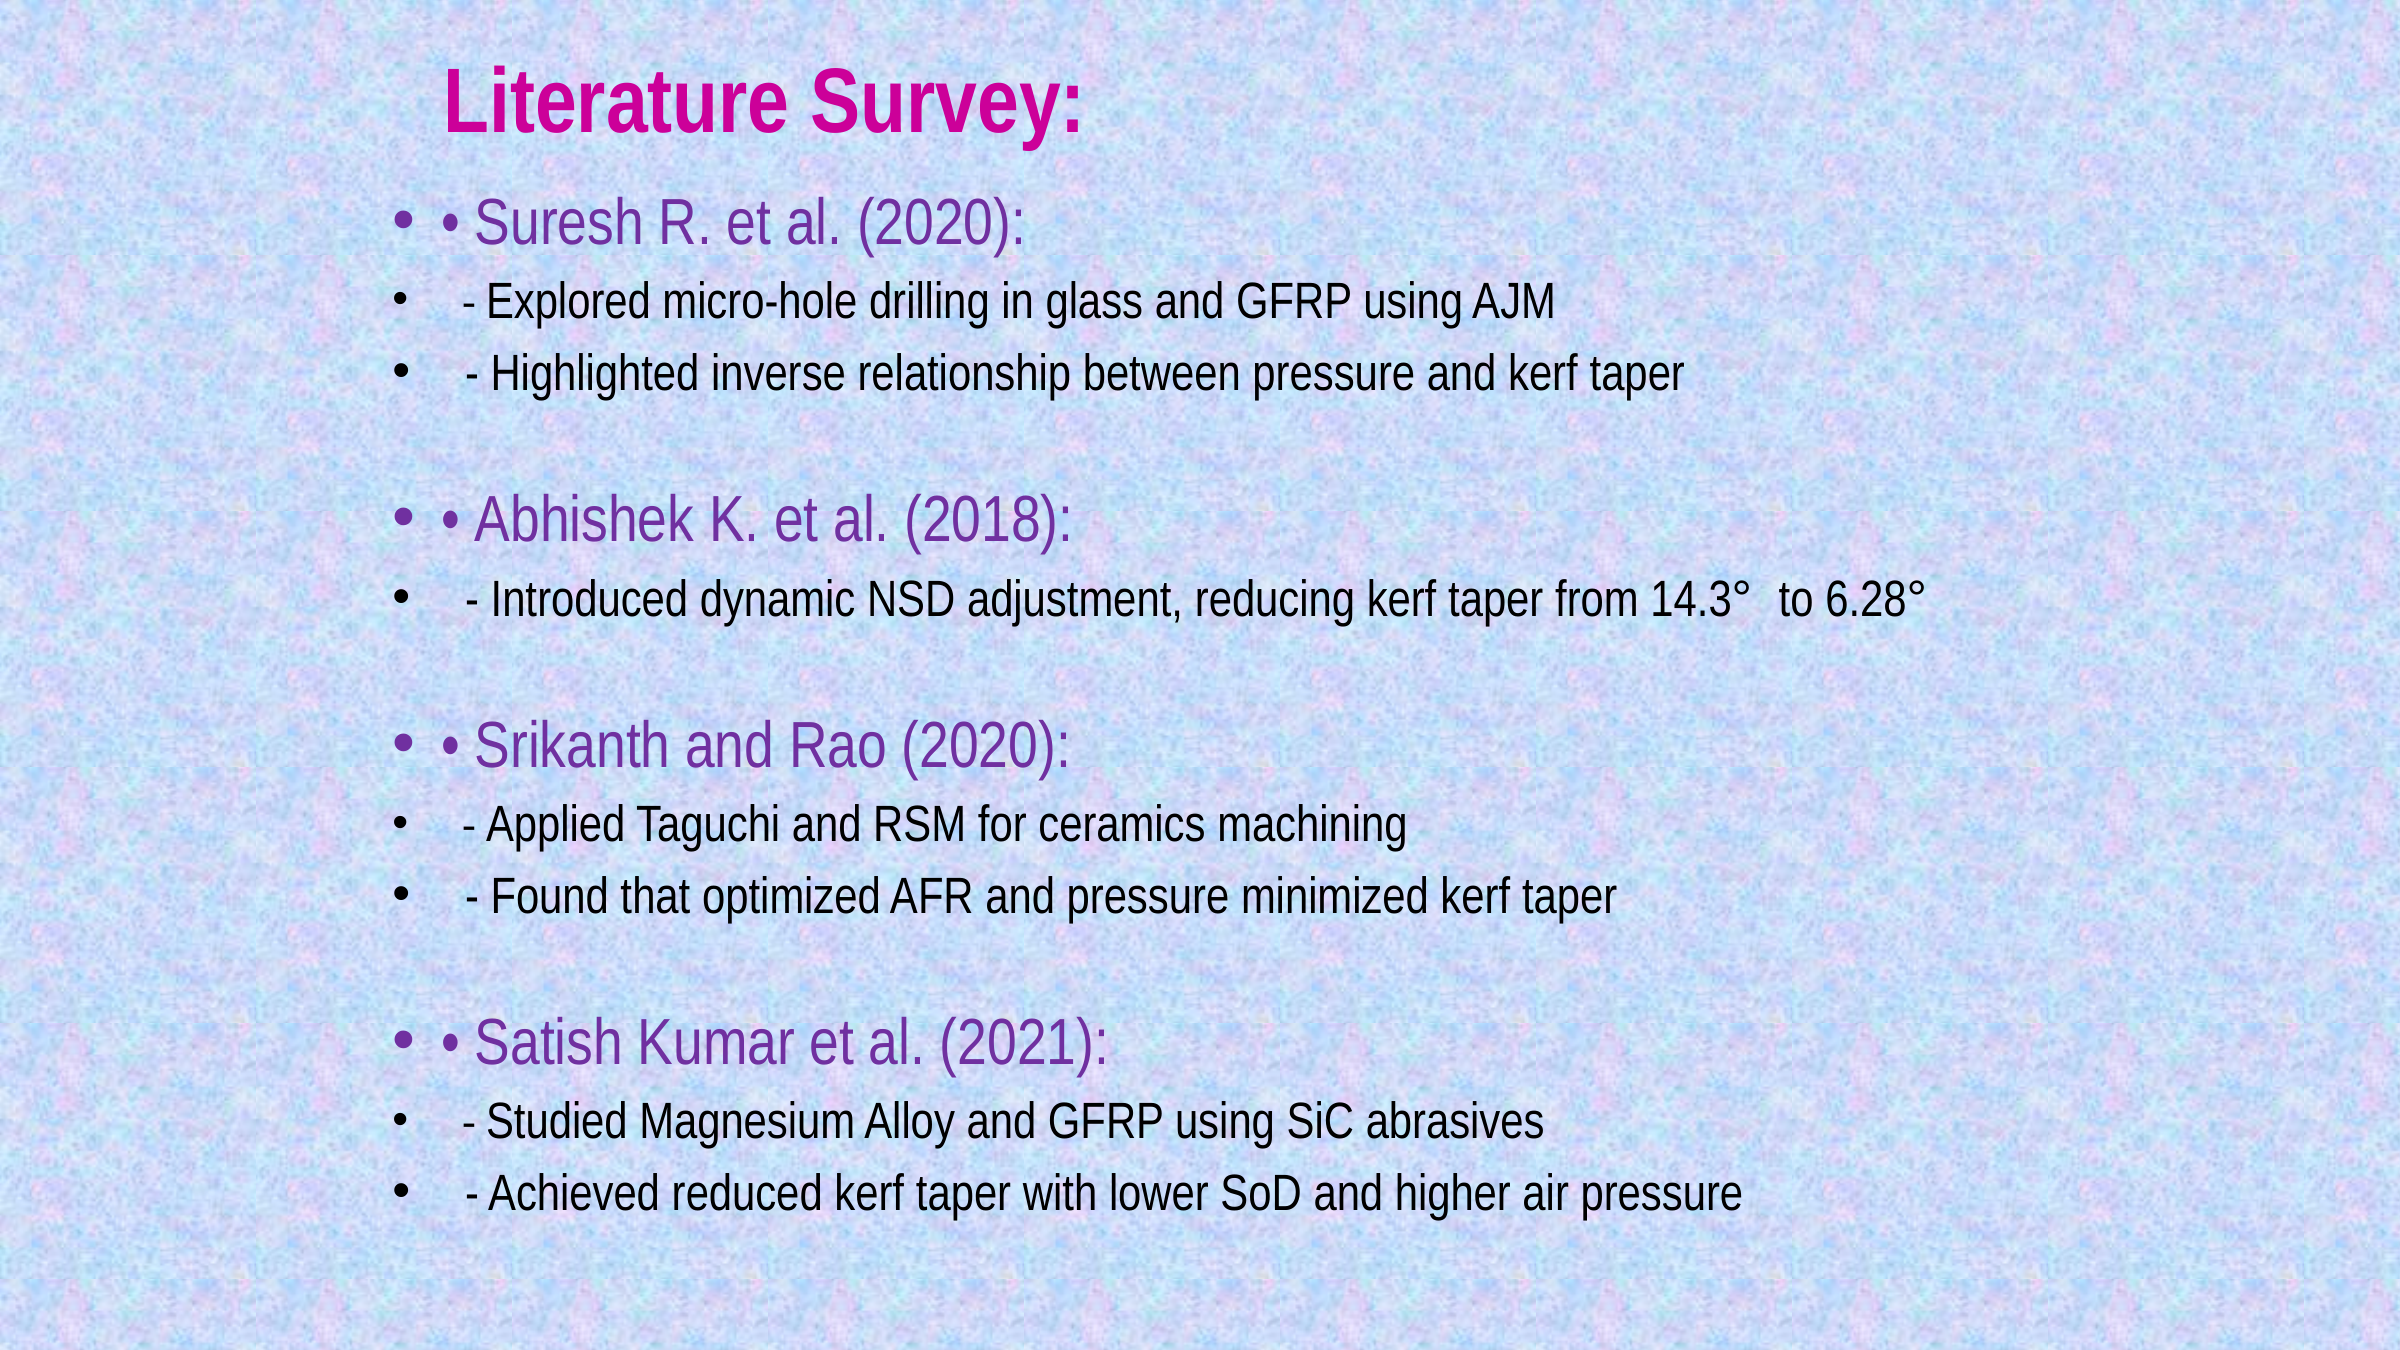

#
Literature Survey:
• Suresh R. et al. (2020):
  - Explored micro-hole drilling in glass and GFRP using AJM
  - Highlighted inverse relationship between pressure and kerf taper

• Abhishek K. et al. (2018):
  - Introduced dynamic NSD adjustment, reducing kerf taper from 14.3°  to 6.28°

• Srikanth and Rao (2020):
  - Applied Taguchi and RSM for ceramics machining
  - Found that optimized AFR and pressure minimized kerf taper

• Satish Kumar et al. (2021):
  - Studied Magnesium Alloy and GFRP using SiC abrasives
  - Achieved reduced kerf taper with lower SoD and higher air pressure